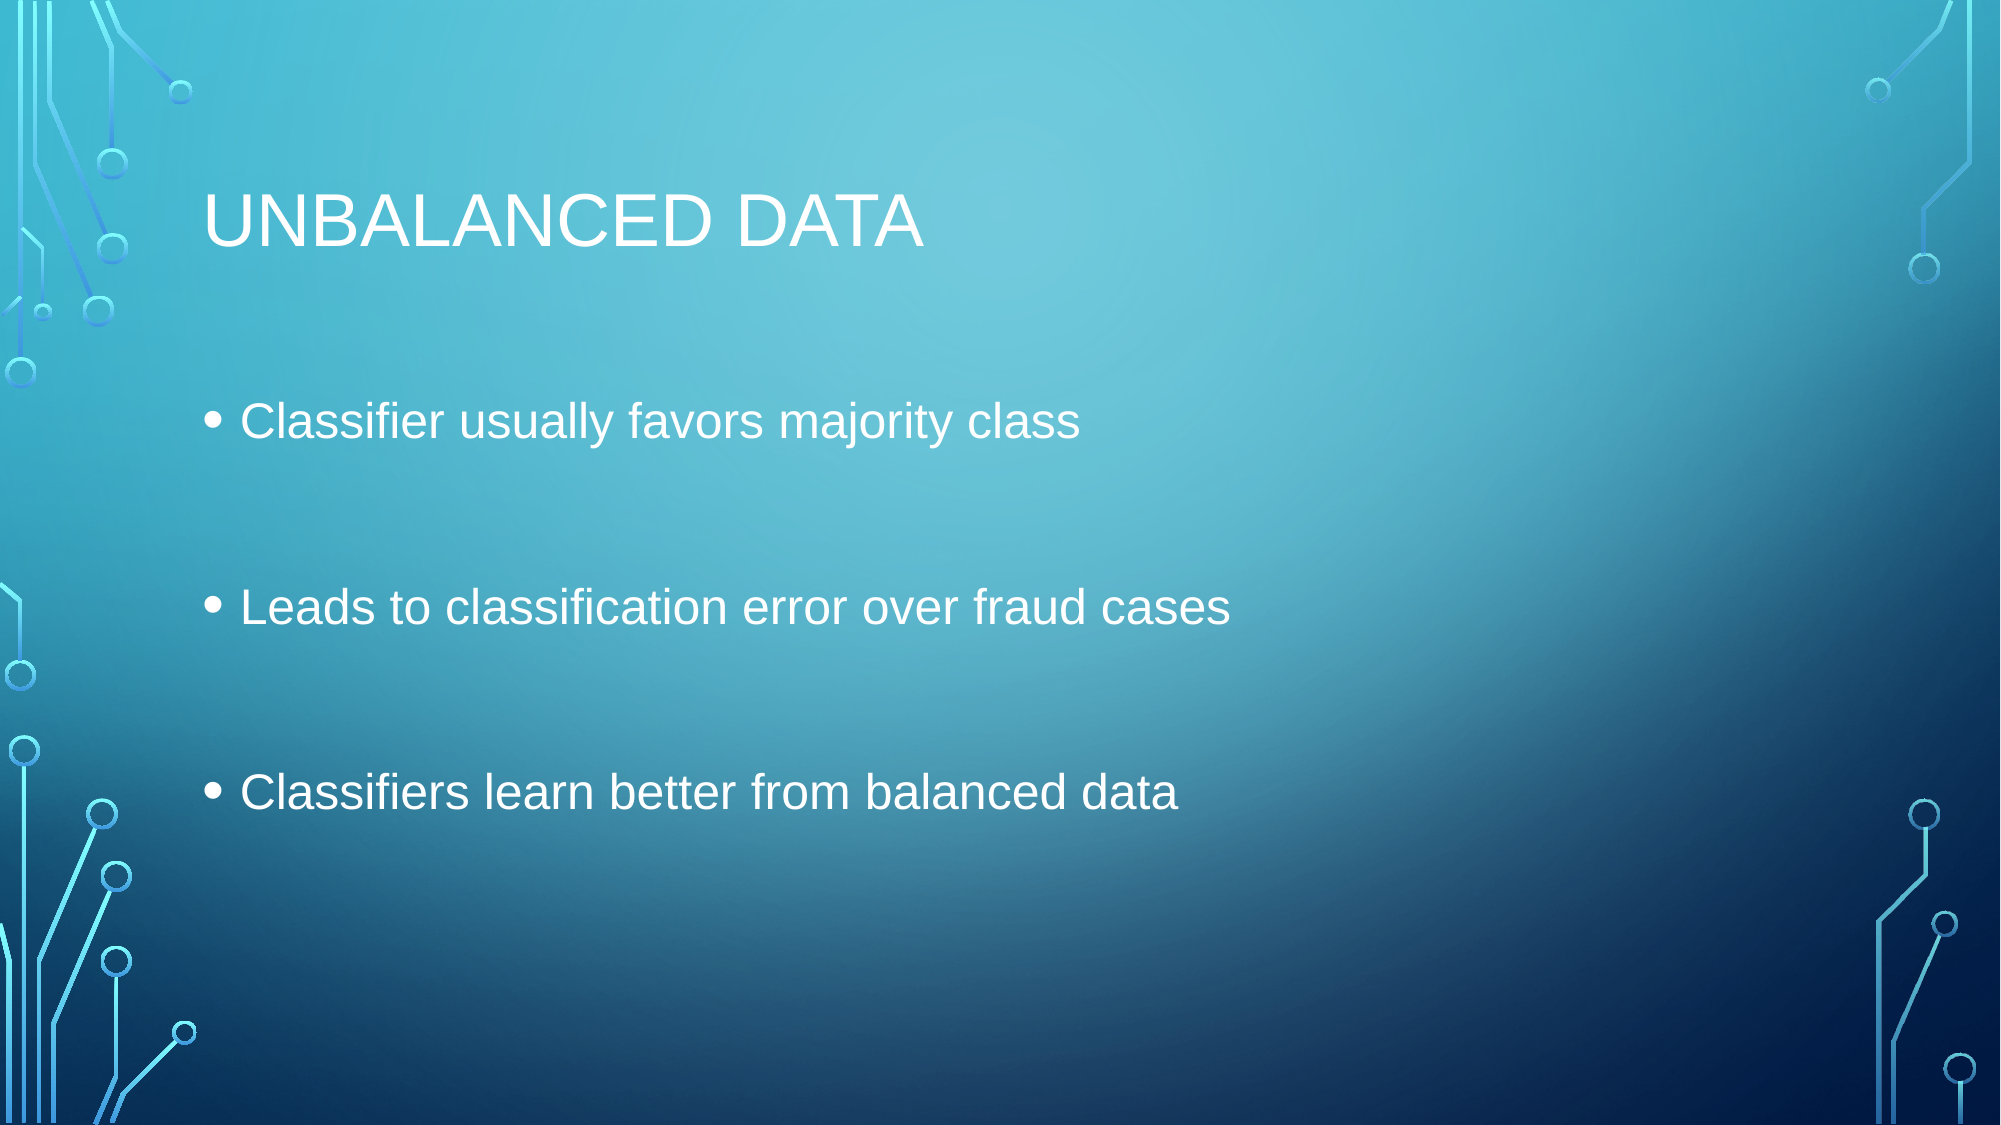

# Unbalanced Data
Classifier usually favors majority class

Leads to classification error over fraud cases

Classifiers learn better from balanced data